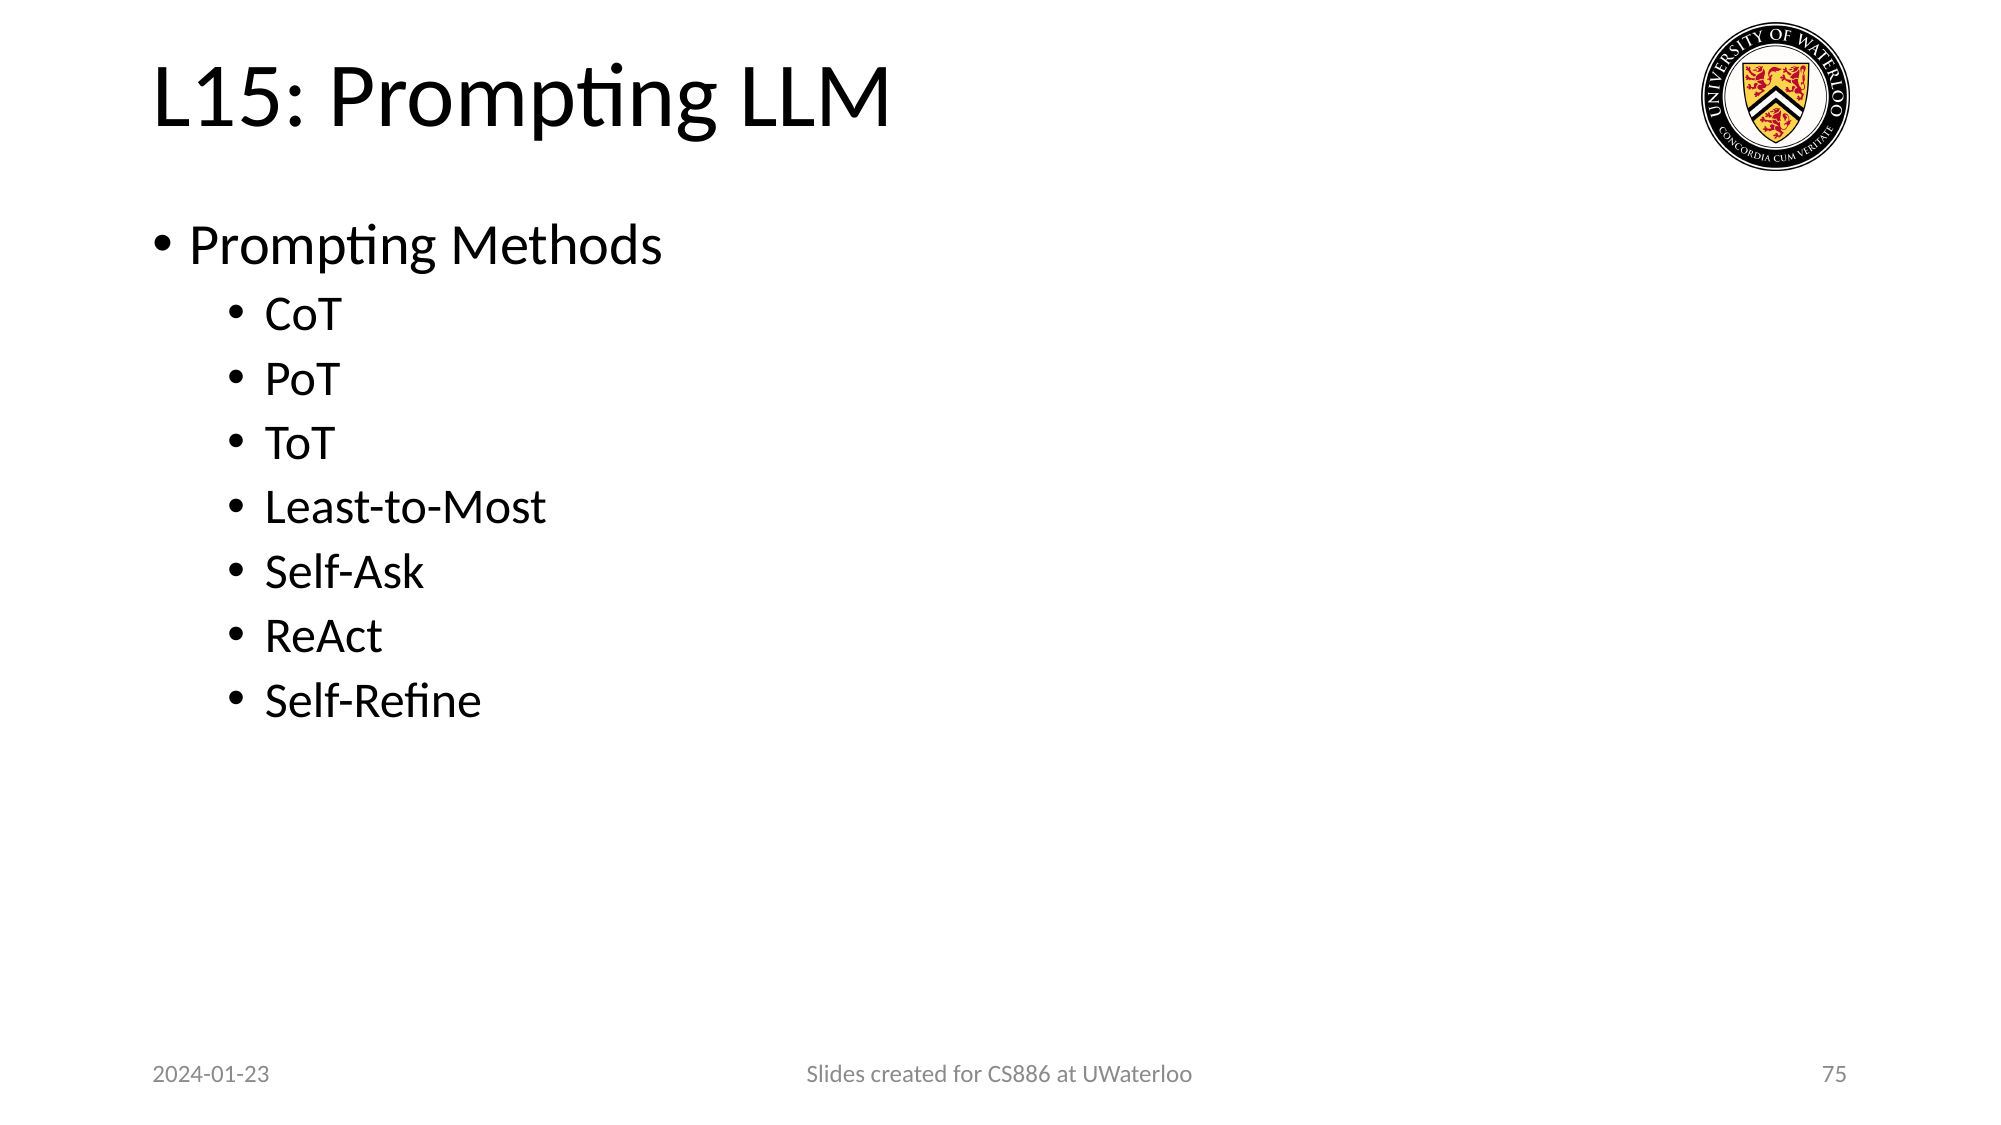

# L15: Prompting LLM
Prompting Methods
CoT
PoT
ToT
Least-to-Most
Self-Ask
ReAct
Self-Refine

2024-01-23
Slides created for CS886 at UWaterloo
75